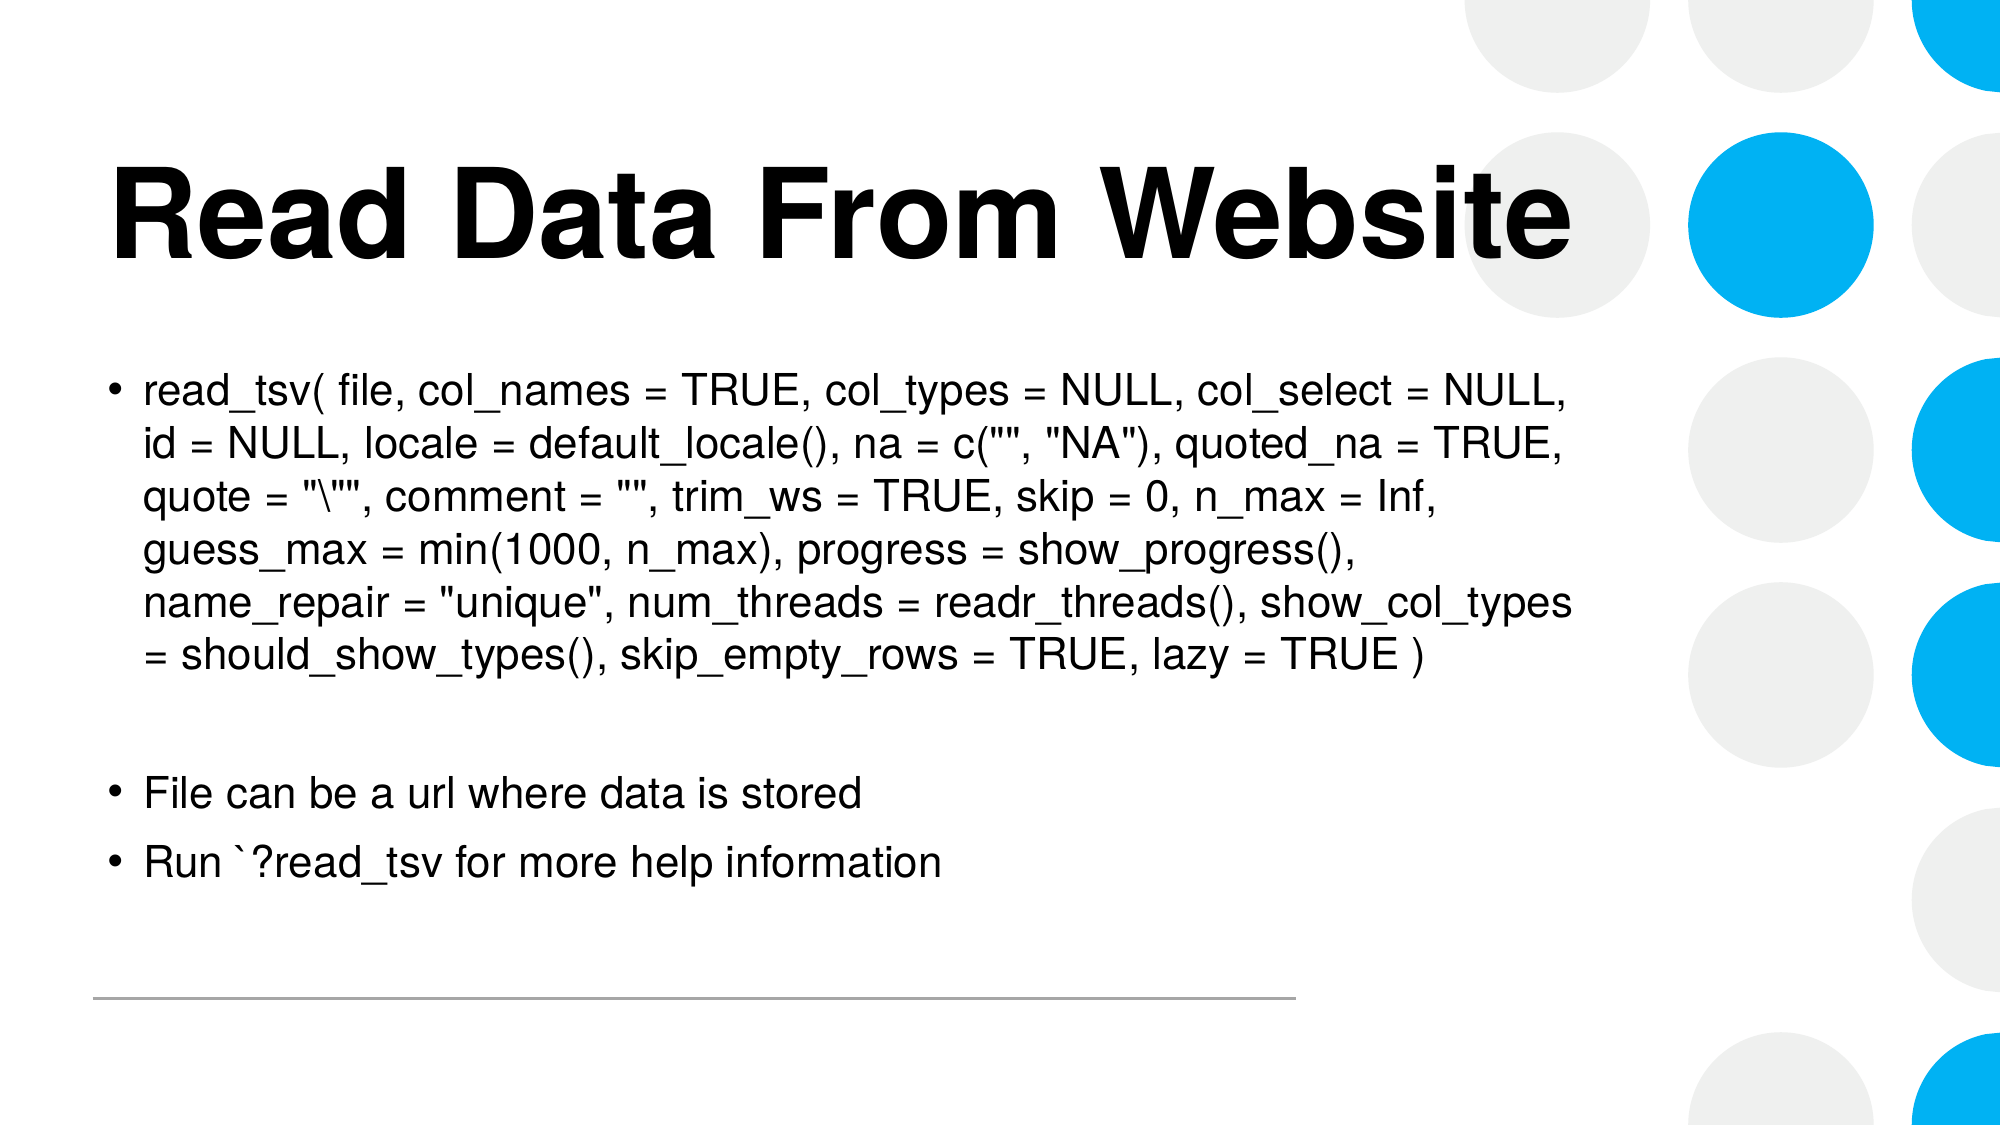

# Read Data From Website
read_tsv( file, col_names = TRUE, col_types = NULL, col_select = NULL, id = NULL, locale = default_locale(), na = c("", "NA"), quoted_na = TRUE, quote = "\"", comment = "", trim_ws = TRUE, skip = 0, n_max = Inf, guess_max = min(1000, n_max), progress = show_progress(), name_repair = "unique", num_threads = readr_threads(), show_col_types = should_show_types(), skip_empty_rows = TRUE, lazy = TRUE )

File can be a url where data is stored
Run `?read_tsv for more help information